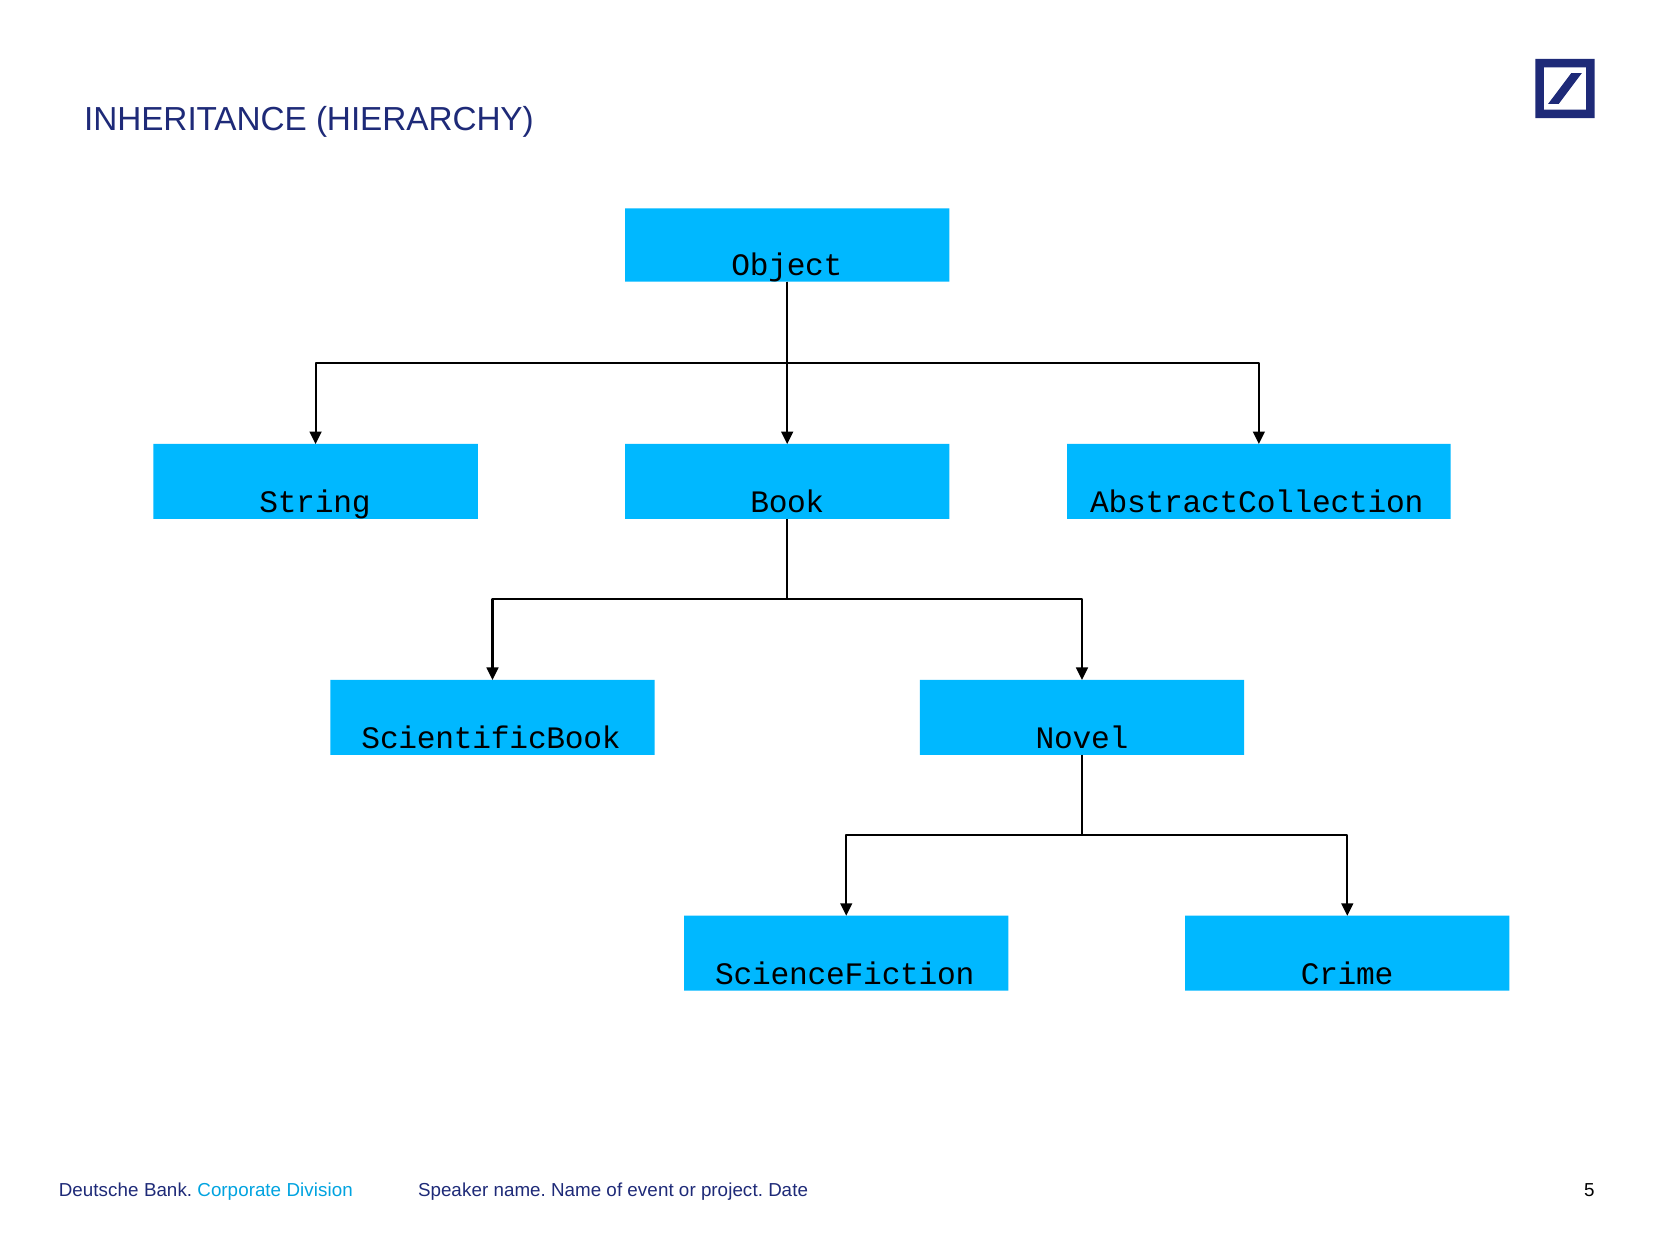

# INHERITANCE (HIERARCHY)
Object

String

Book

AbstractCollection

ScientificBook

Novel

ScienceFiction

Crime
Speaker name. Name of event or project. Date
5